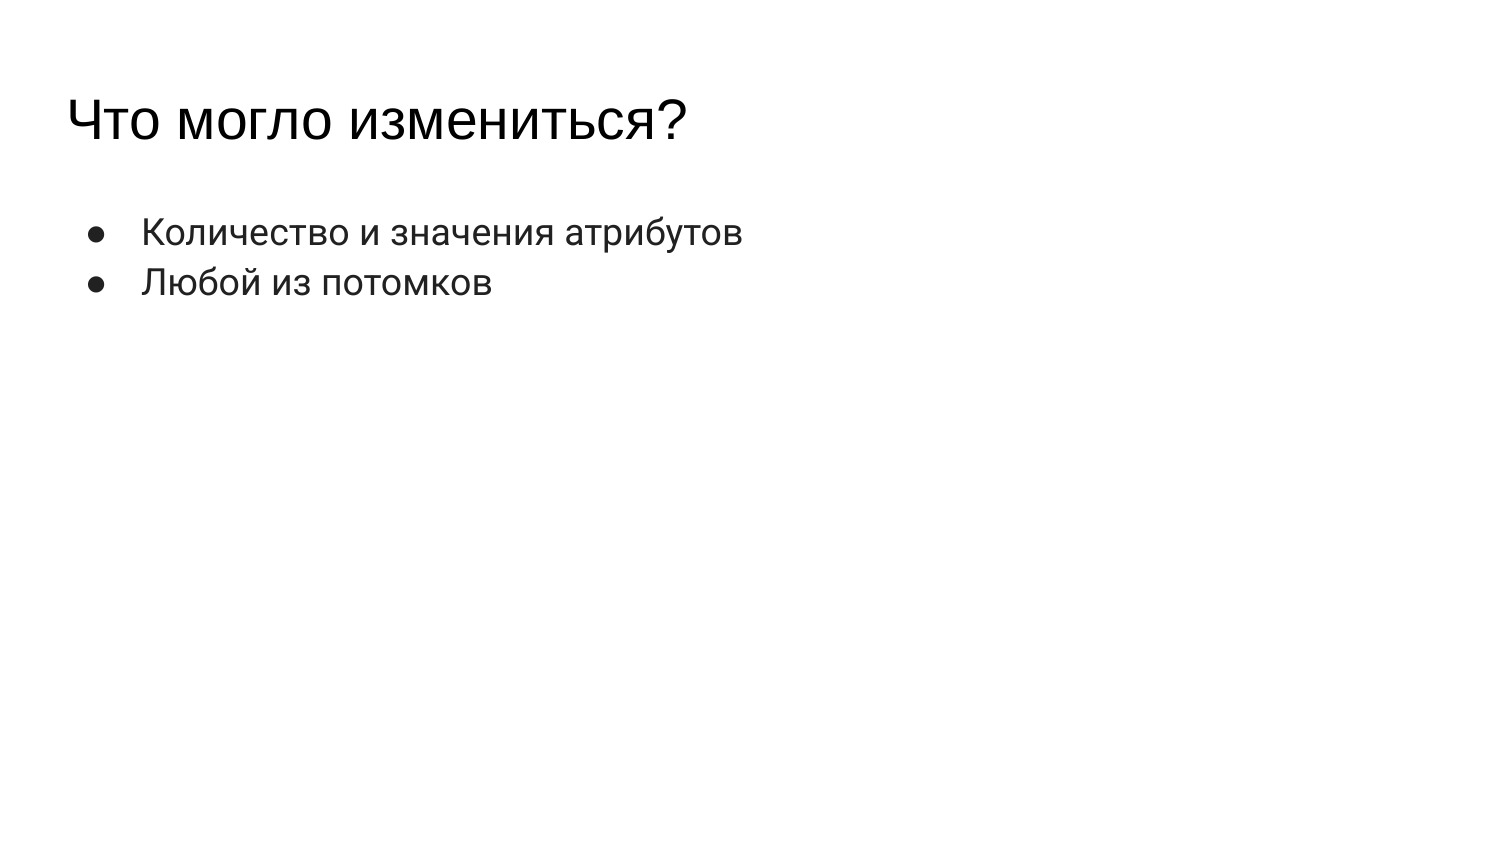

# Что могло измениться?
Количество и значения атрибутов
Любой из потомков